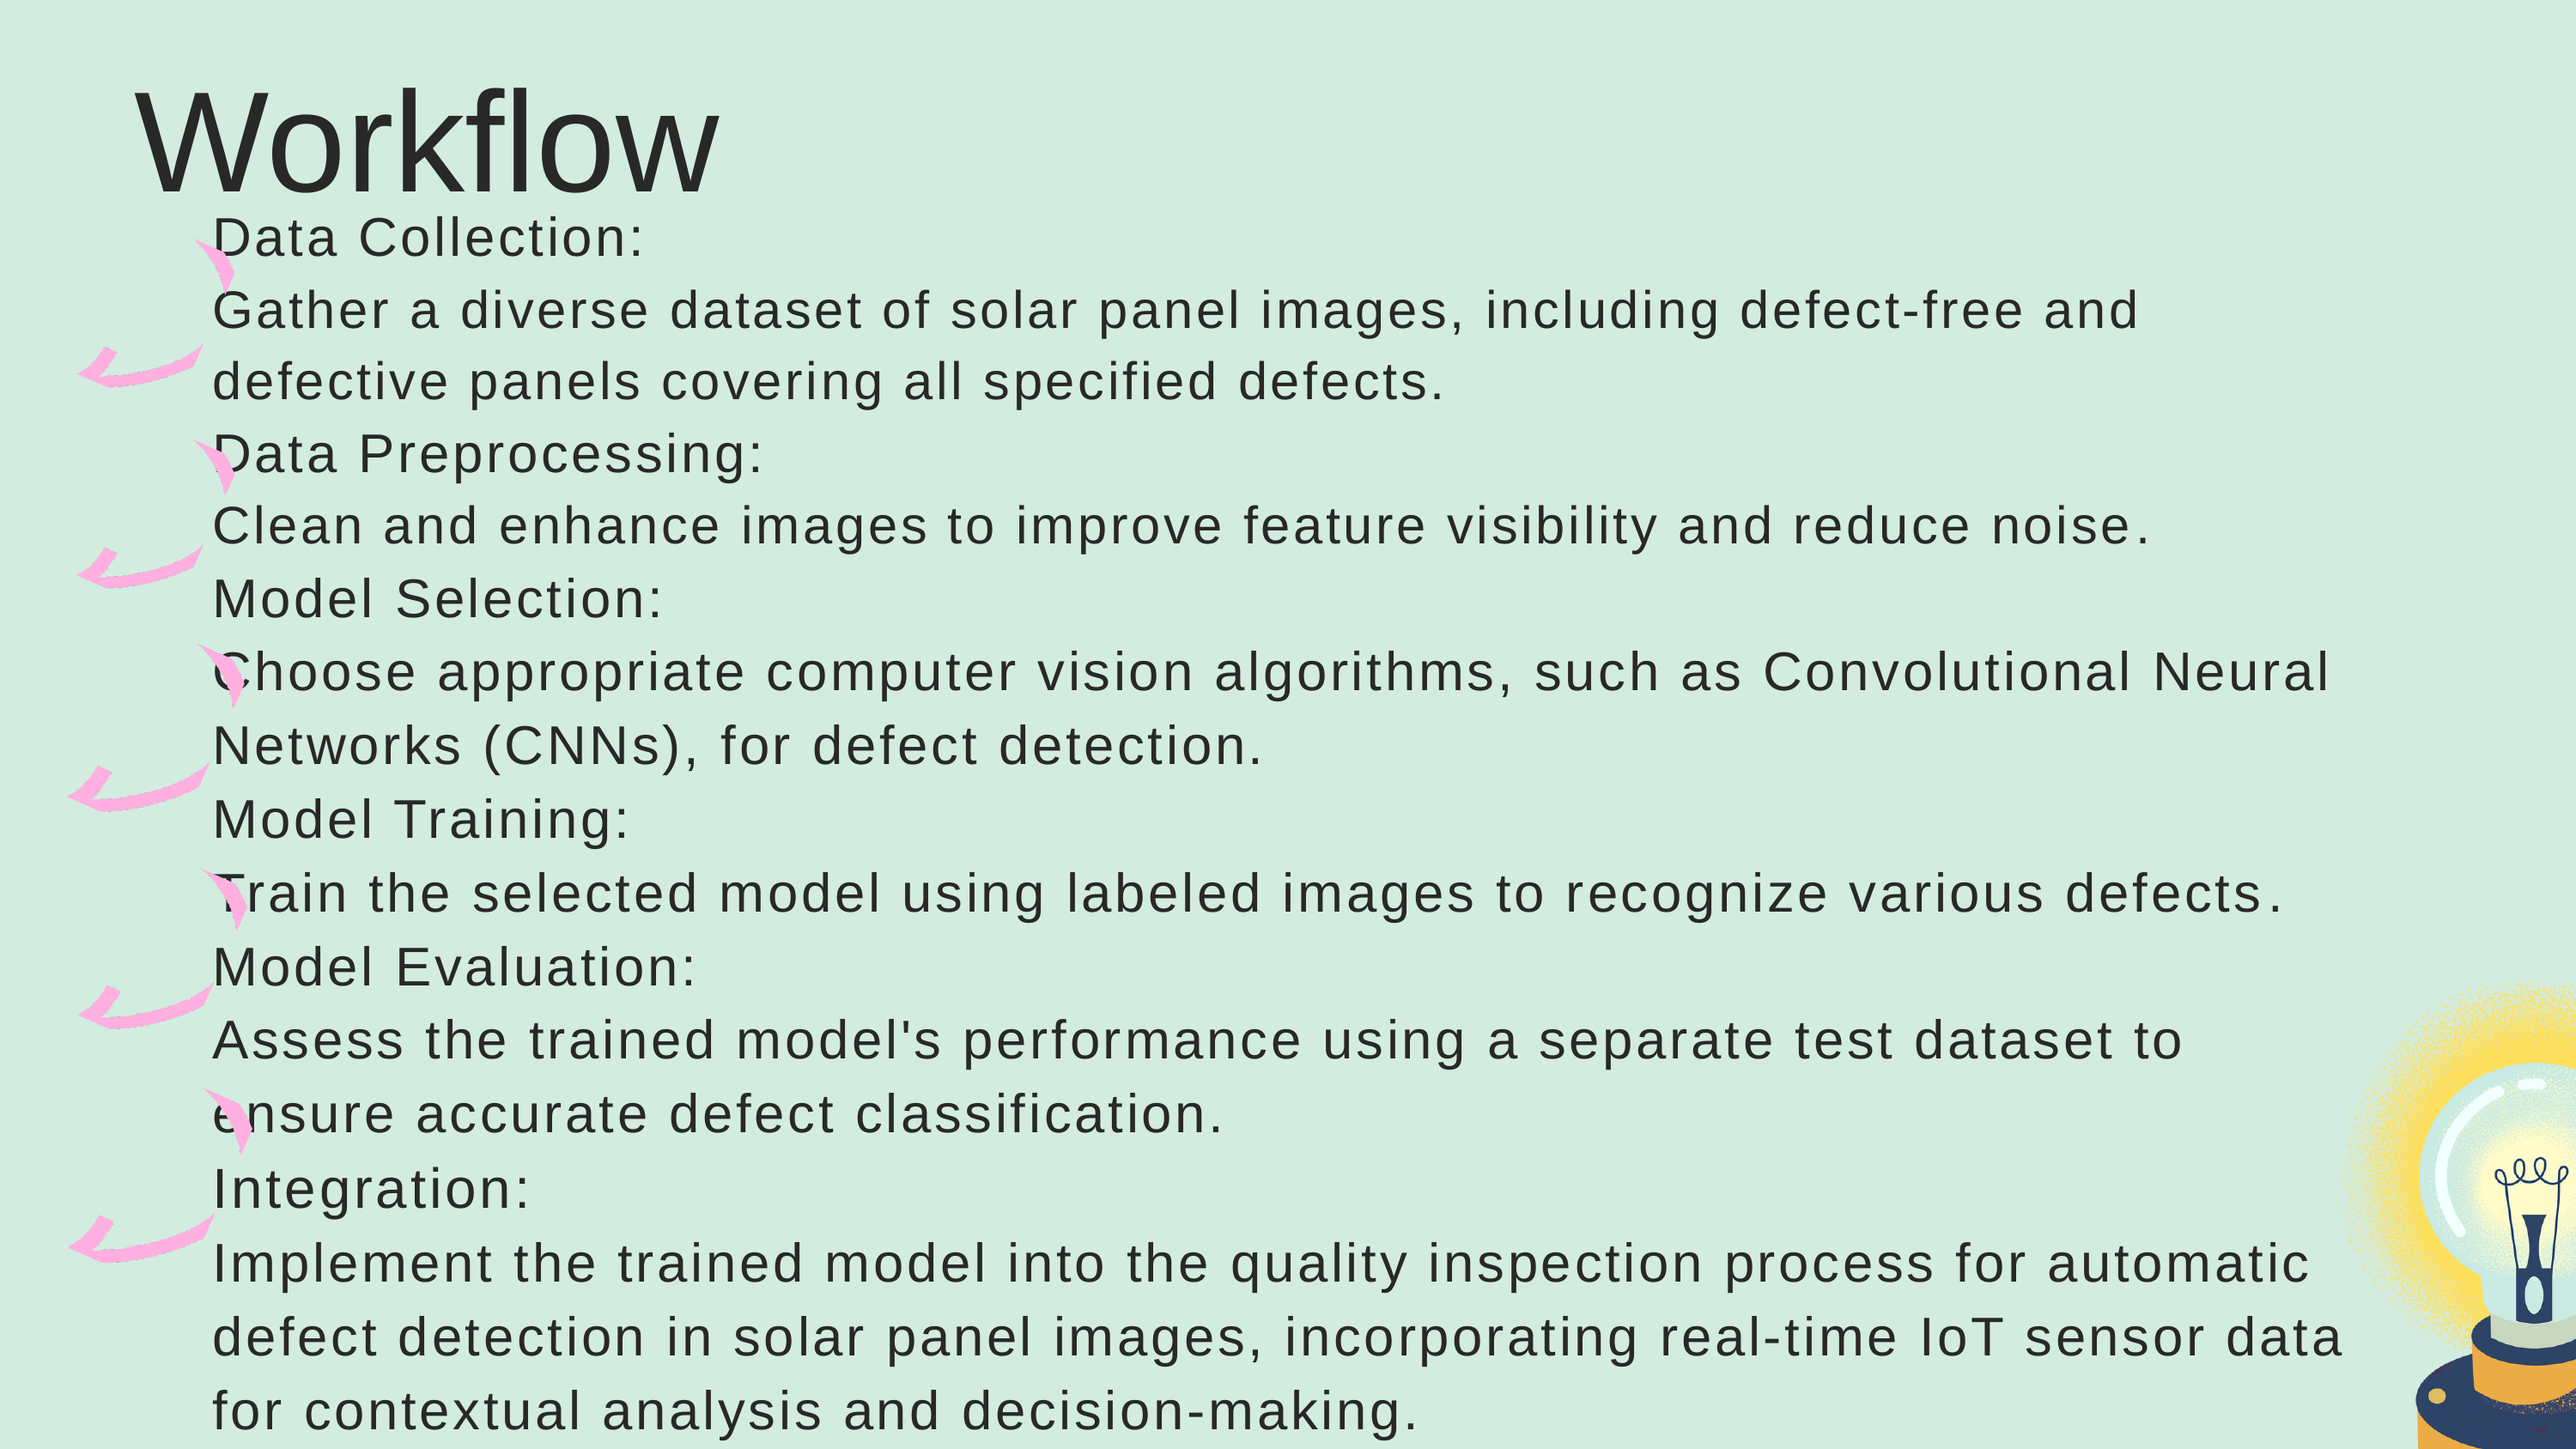

Workflow
Data Collection:
Gather a diverse dataset of solar panel images, including defect-free and defective panels covering all specified defects.
Data Preprocessing:
Clean and enhance images to improve feature visibility and reduce noise.
Model Selection:
Choose appropriate computer vision algorithms, such as Convolutional Neural Networks (CNNs), for defect detection.
Model Training:
Train the selected model using labeled images to recognize various defects.
Model Evaluation:
Assess the trained model's performance using a separate test dataset to ensure accurate defect classification.
Integration:
Implement the trained model into the quality inspection process for automatic defect detection in solar panel images, incorporating real-time IoT sensor data for contextual analysis and decision-making.